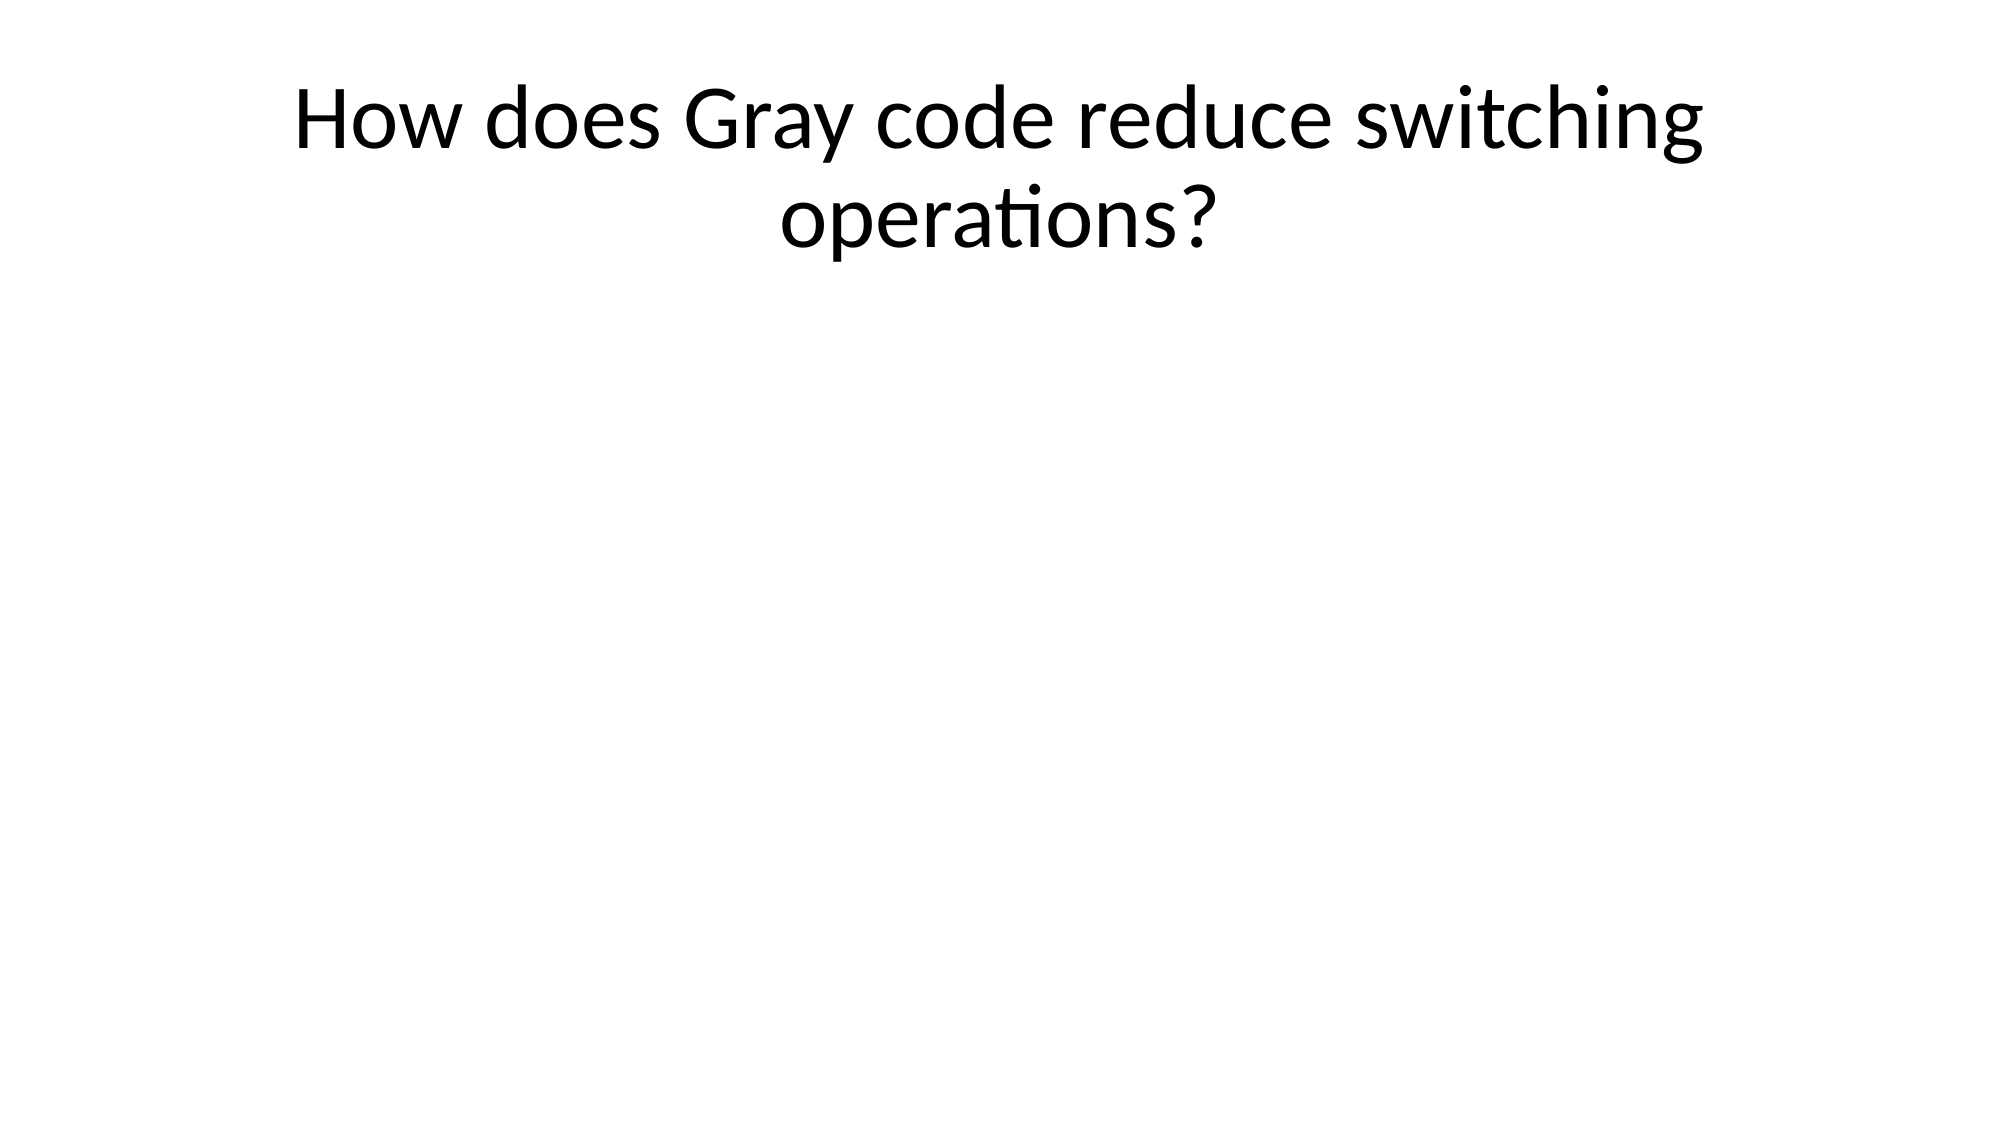

# How does Gray code reduce switching operations?